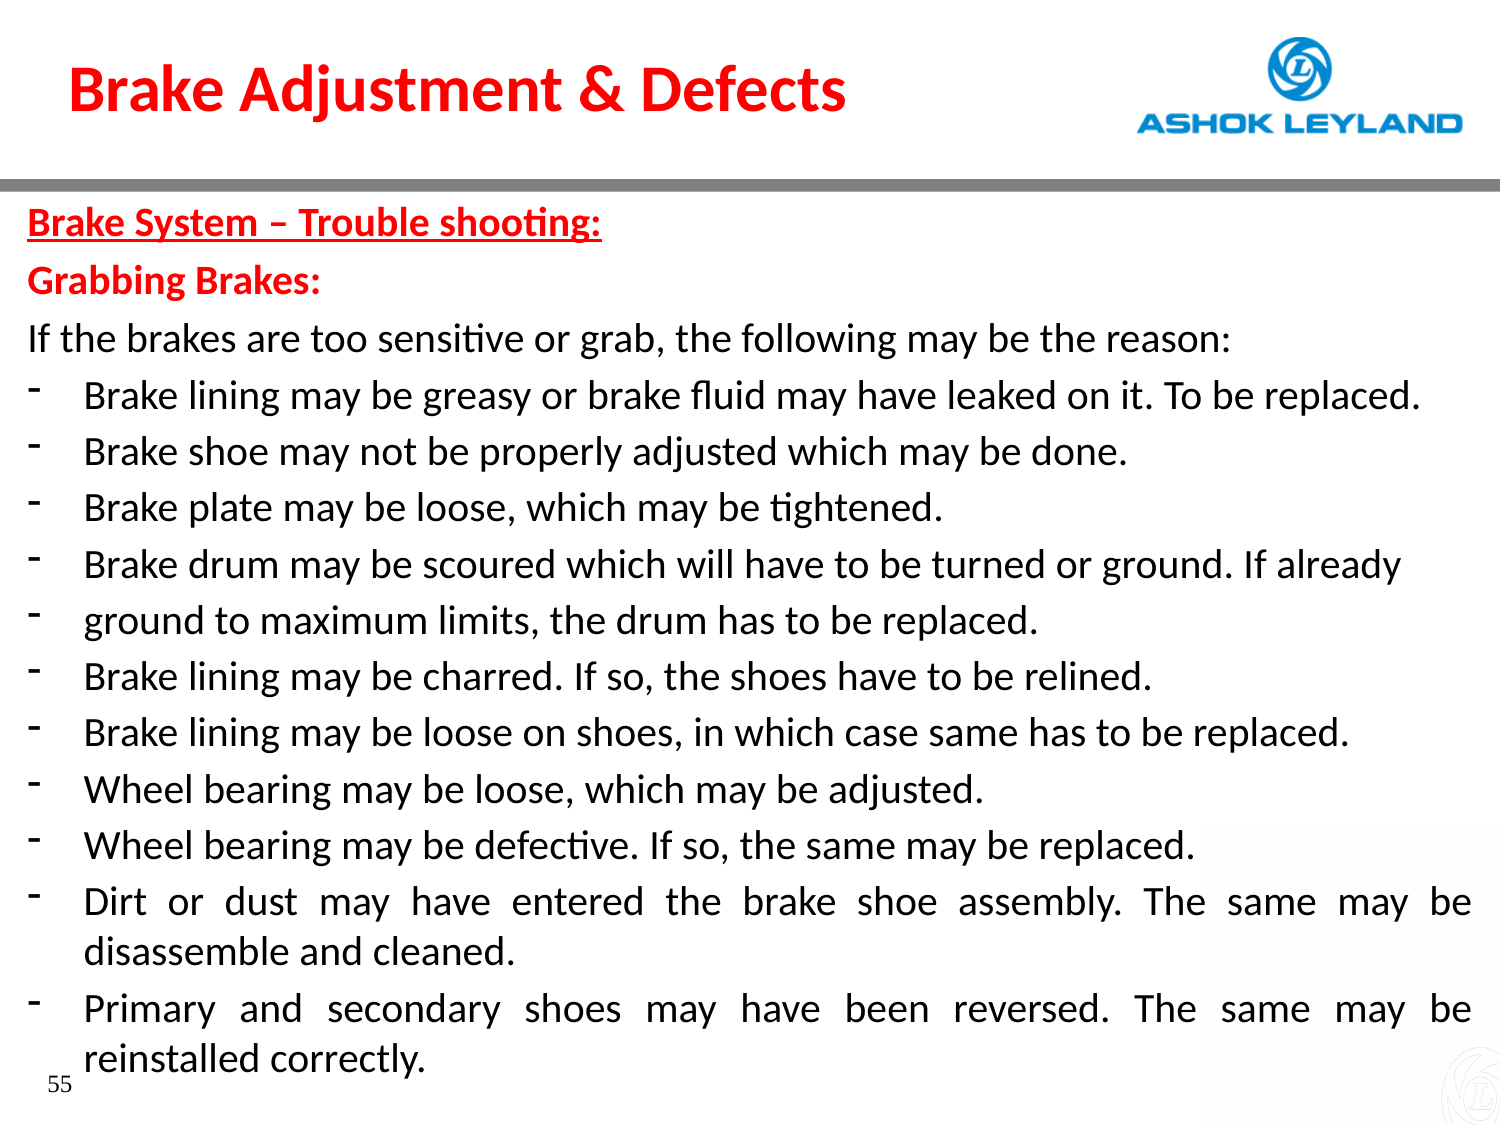

Brake Adjustment & Defects
Brake System – Trouble shooting:
Grabbing Brakes:
If the brakes are too sensitive or grab, the following may be the reason:
Brake lining may be greasy or brake fluid may have leaked on it. To be replaced.
Brake shoe may not be properly adjusted which may be done.
Brake plate may be loose, which may be tightened.
Brake drum may be scoured which will have to be turned or ground. If already
ground to maximum limits, the drum has to be replaced.
Brake lining may be charred. If so, the shoes have to be relined.
Brake lining may be loose on shoes, in which case same has to be replaced.
Wheel bearing may be loose, which may be adjusted.
Wheel bearing may be defective. If so, the same may be replaced.
Dirt or dust may have entered the brake shoe assembly. The same may be disassemble and cleaned.
Primary and secondary shoes may have been reversed. The same may be reinstalled correctly.
55